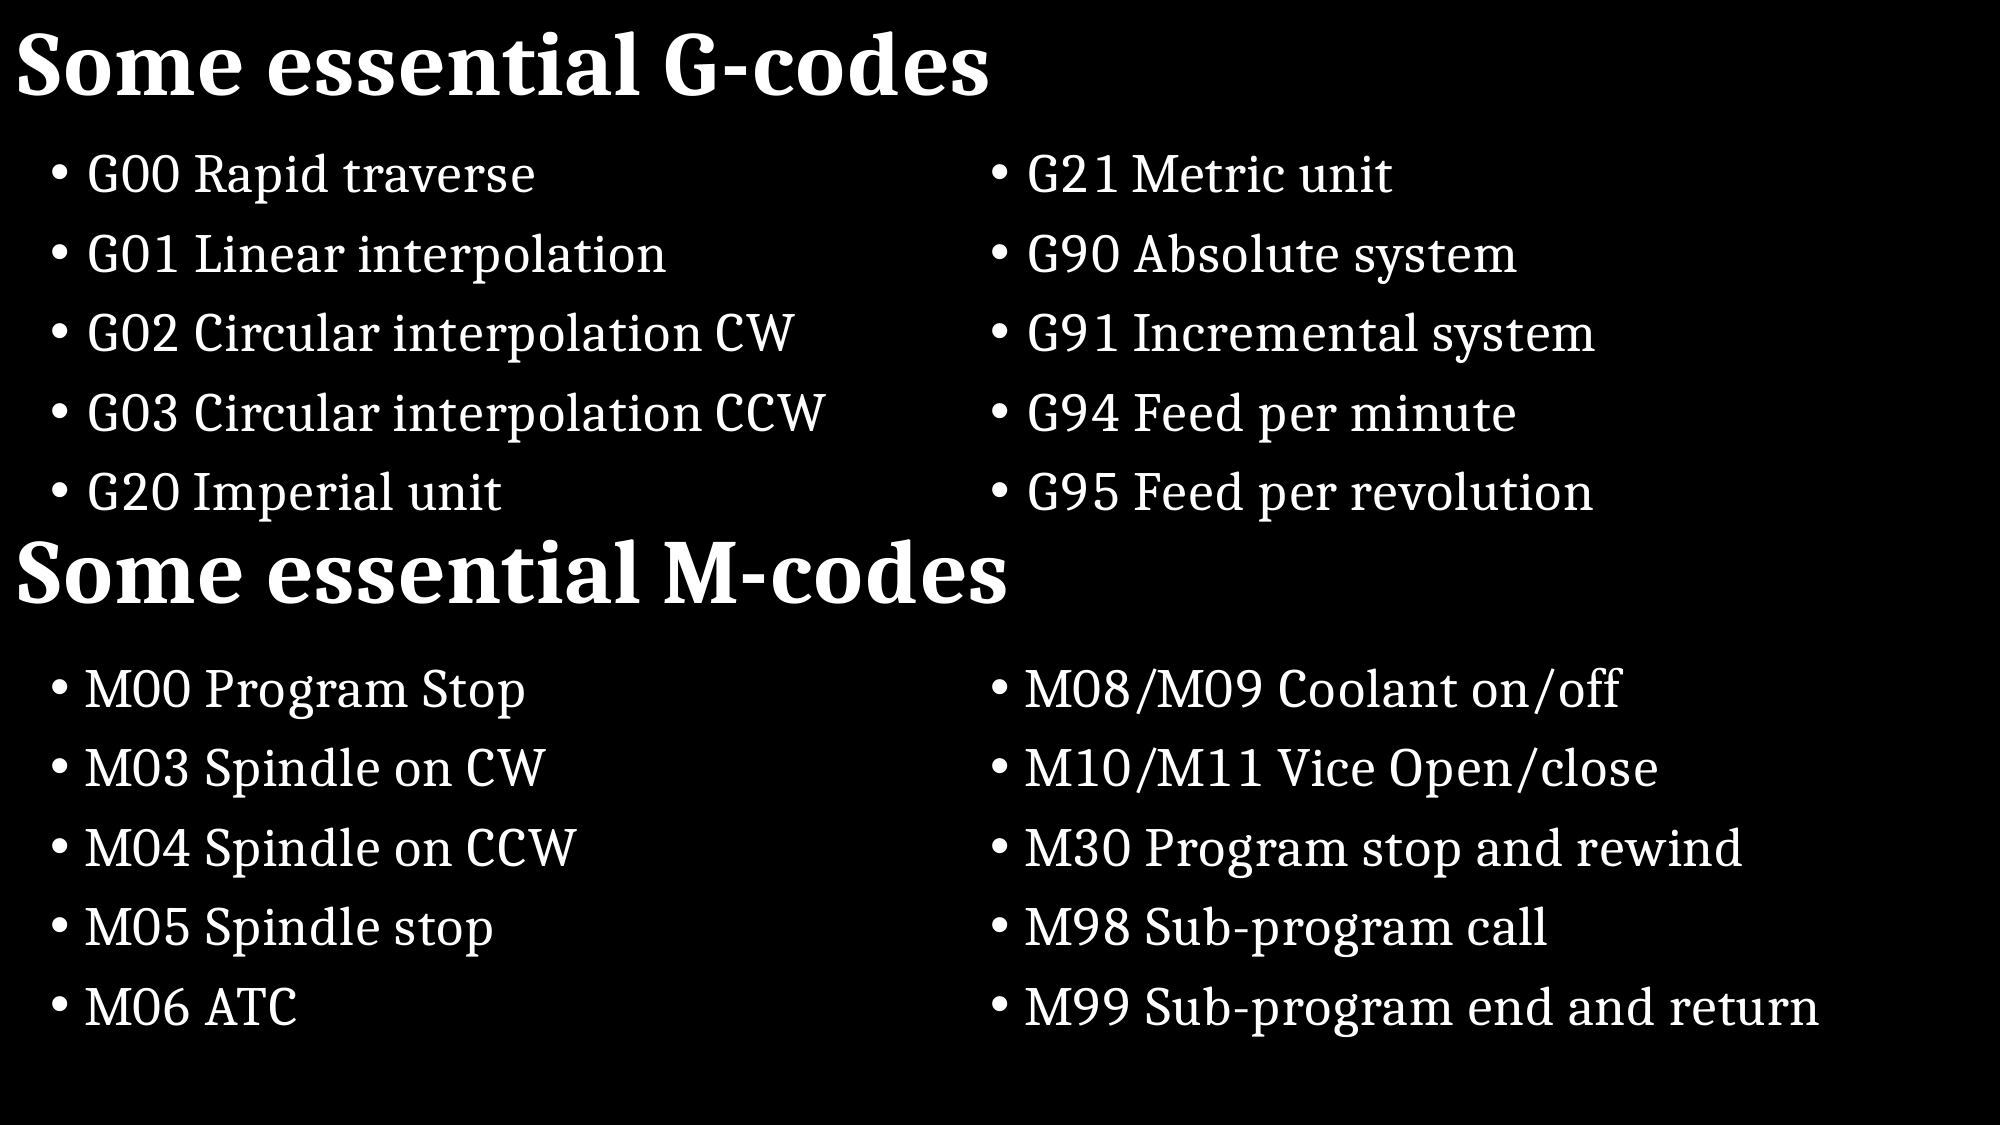

# Some essential G-codes
G00 Rapid traverse
G01 Linear interpolation
G02 Circular interpolation CW
G03 Circular interpolation CCW
G20 Imperial unit
G21 Metric unit
G90 Absolute system
G91 Incremental system
G94 Feed per minute
G95 Feed per revolution
Some essential M-codes
M00 Program Stop
M03 Spindle on CW
M04 Spindle on CCW
M05 Spindle stop
M06 ATC
M08/M09 Coolant on/off
M10/M11 Vice Open/close
M30 Program stop and rewind
M98 Sub-program call
M99 Sub-program end and return